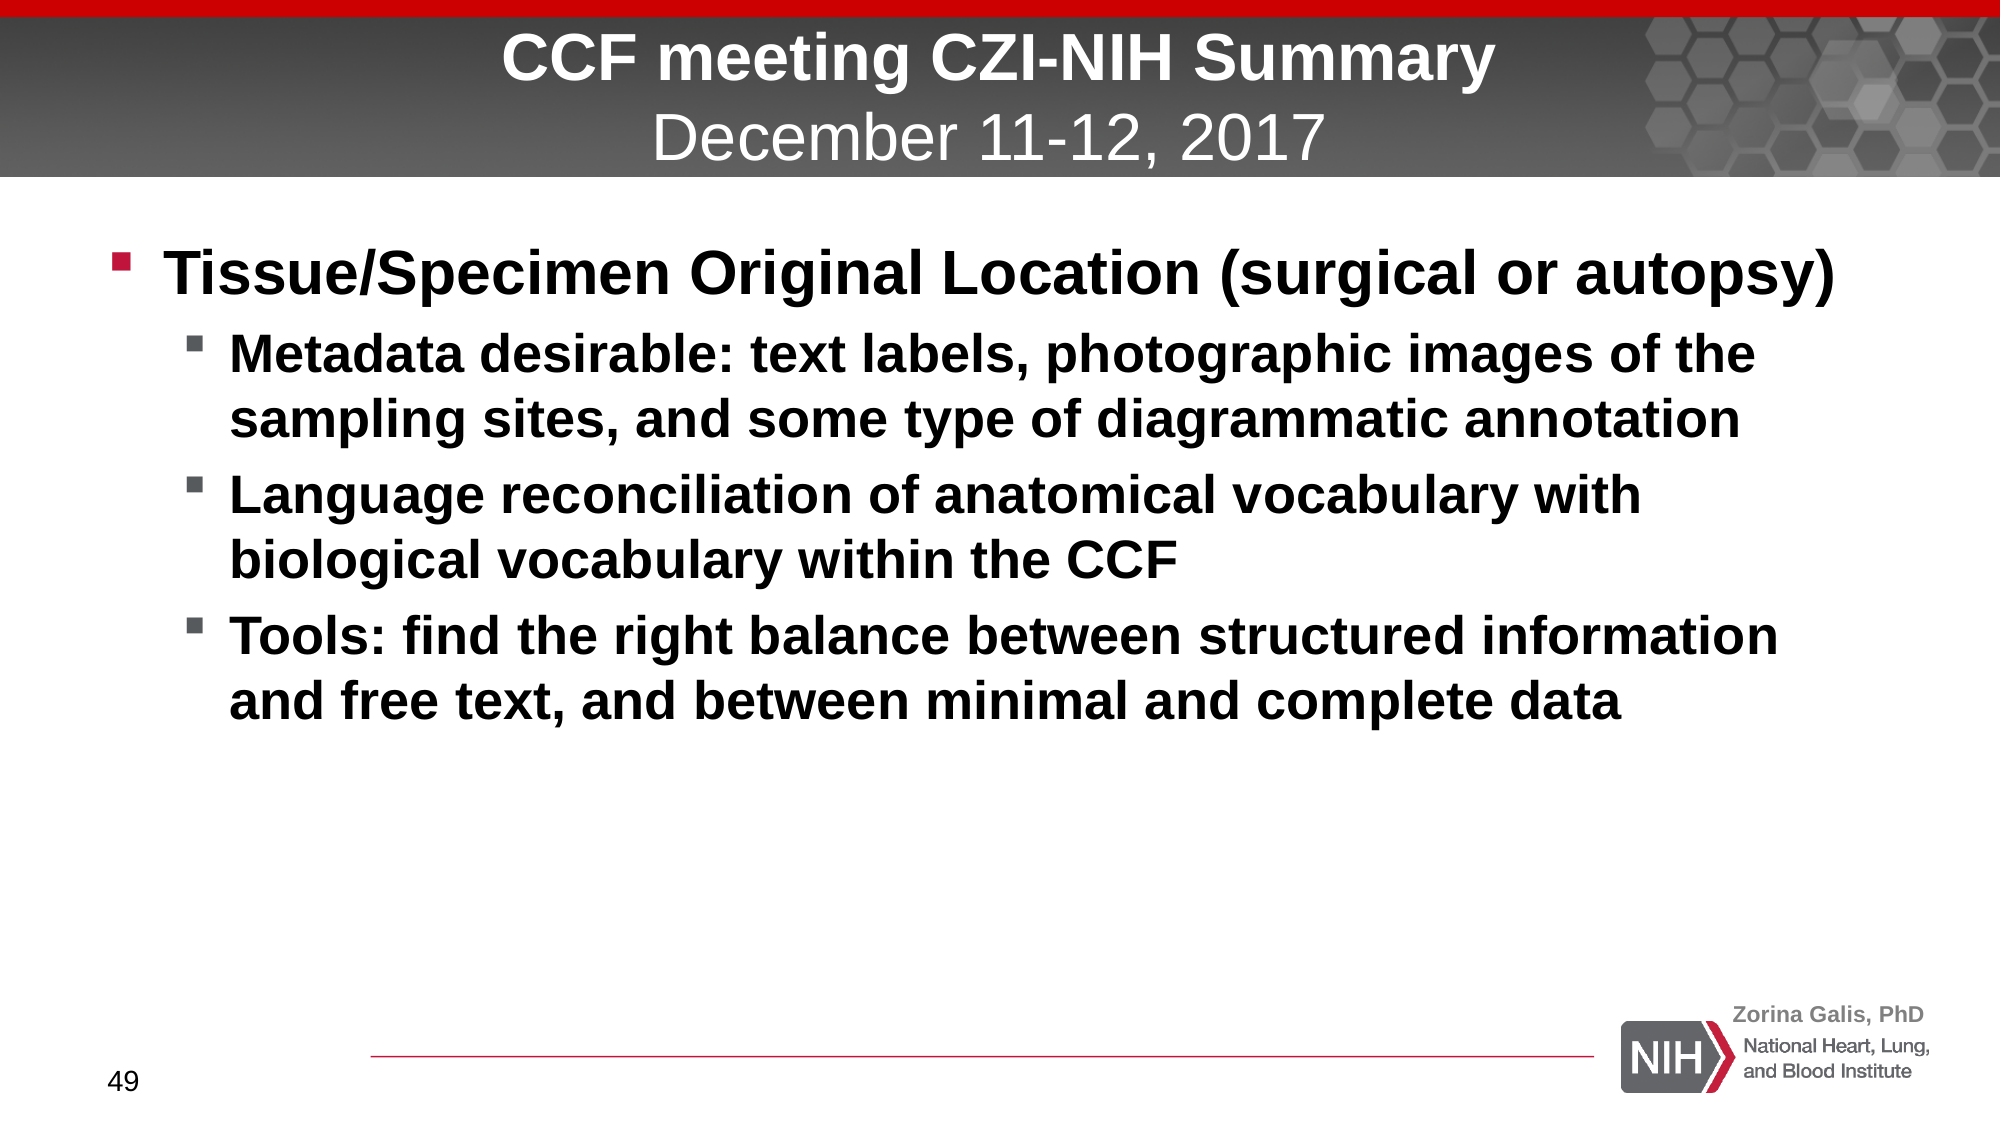

# CCF meeting CZI-NIH Summary December 11-12, 2017
Tissue/Specimen Original Location (surgical or autopsy)
Metadata desirable: text labels, photographic images of the sampling sites, and some type of diagrammatic annotation
Language reconciliation of anatomical vocabulary with biological vocabulary within the CCF
Tools: find the right balance between structured information and free text, and between minimal and complete data
49